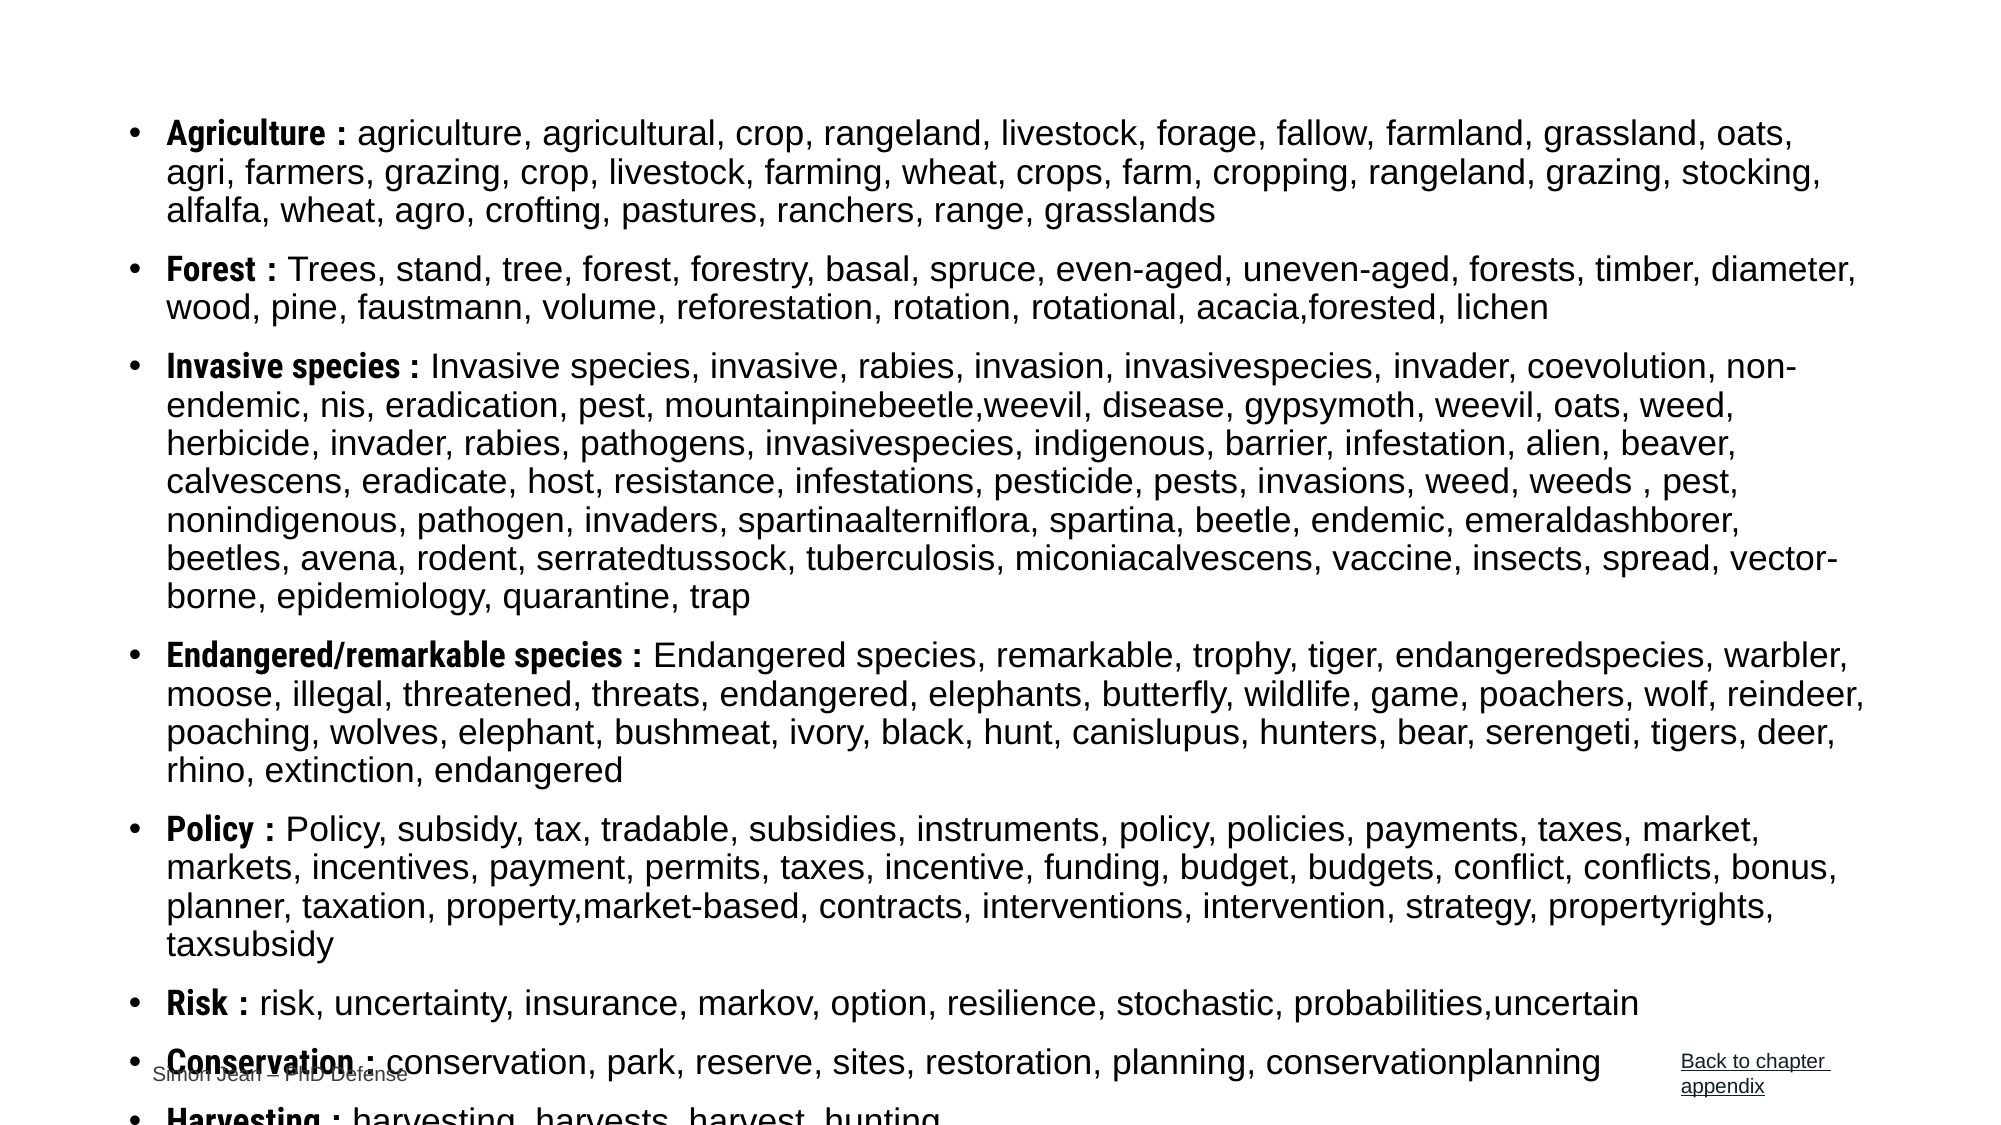

Agriculture : agriculture, agricultural, crop, rangeland, livestock, forage, fallow, farmland, grassland, oats, agri, farmers, grazing, crop, livestock, farming, wheat, crops, farm, cropping, rangeland, grazing, stocking, alfalfa, wheat, agro, crofting, pastures, ranchers, range, grasslands
Forest : Trees, stand, tree, forest, forestry, basal, spruce, even-aged, uneven-aged, forests, timber, diameter, wood, pine, faustmann, volume, reforestation, rotation, rotational, acacia,forested, lichen
Invasive species : Invasive species, invasive, rabies, invasion, invasivespecies, invader, coevolution, non-endemic, nis, eradication, pest, mountainpinebeetle,weevil, disease, gypsymoth, weevil, oats, weed, herbicide, invader, rabies, pathogens, invasivespecies, indigenous, barrier, infestation, alien, beaver, calvescens, eradicate, host, resistance, infestations, pesticide, pests, invasions, weed, weeds , pest, nonindigenous, pathogen, invaders, spartinaalterniflora, spartina, beetle, endemic, emeraldashborer, beetles, avena, rodent, serratedtussock, tuberculosis, miconiacalvescens, vaccine, insects, spread, vector-borne, epidemiology, quarantine, trap
Endangered/remarkable species : Endangered species, remarkable, trophy, tiger, endangeredspecies, warbler, moose, illegal, threatened, threats, endangered, elephants, butterfly, wildlife, game, poachers, wolf, reindeer, poaching, wolves, elephant, bushmeat, ivory, black, hunt, canislupus, hunters, bear, serengeti, tigers, deer, rhino, extinction, endangered
Policy : Policy, subsidy, tax, tradable, subsidies, instruments, policy, policies, payments, taxes, market, markets, incentives, payment, permits, taxes, incentive, funding, budget, budgets, conflict, conflicts, bonus, planner, taxation, property,market-based, contracts, interventions, intervention, strategy, propertyrights, taxsubsidy
Risk : risk, uncertainty, insurance, markov, option, resilience, stochastic, probabilities,uncertain
Conservation : conservation, park, reserve, sites, restoration, planning, conservationplanning
Harvesting : harvesting, harvests, harvest, hunting

Simon Jean – PhD Defense
Back to chapter appendix